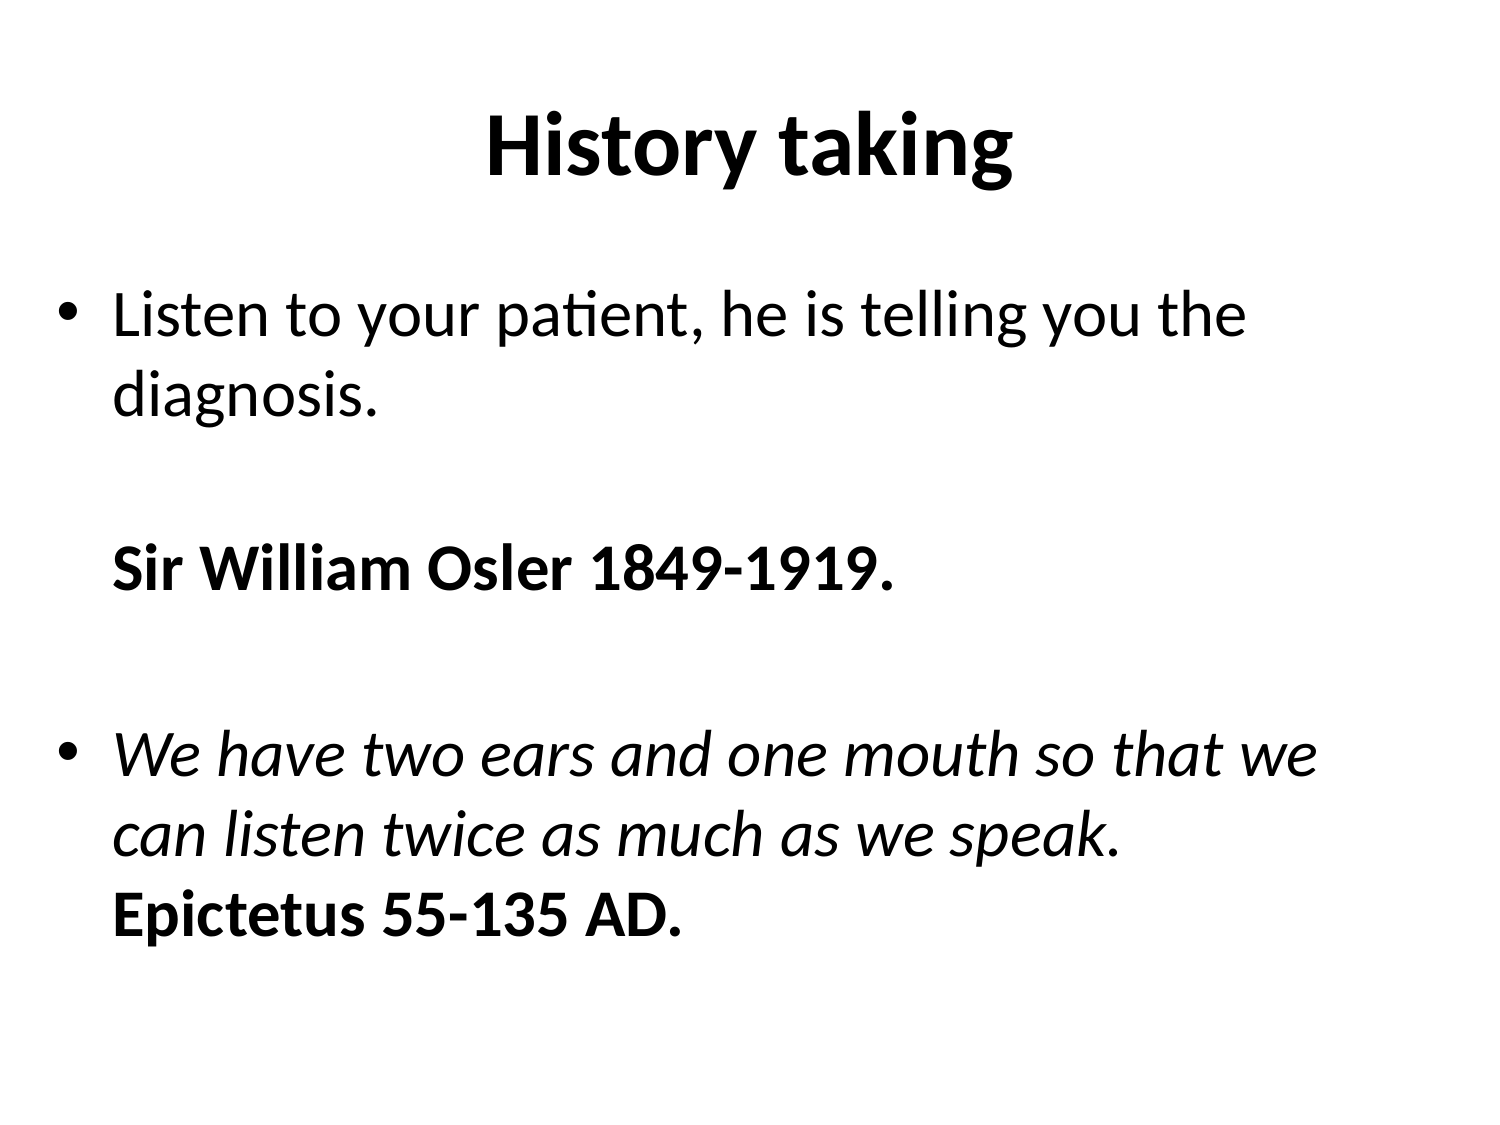

# History taking
Listen to your patient, he is telling you the   diagnosis.
Sir William Osler 1849-1919.

We have two ears and one mouth so that we can listen twice as much as we speak.
Epictetus 55-135 AD.